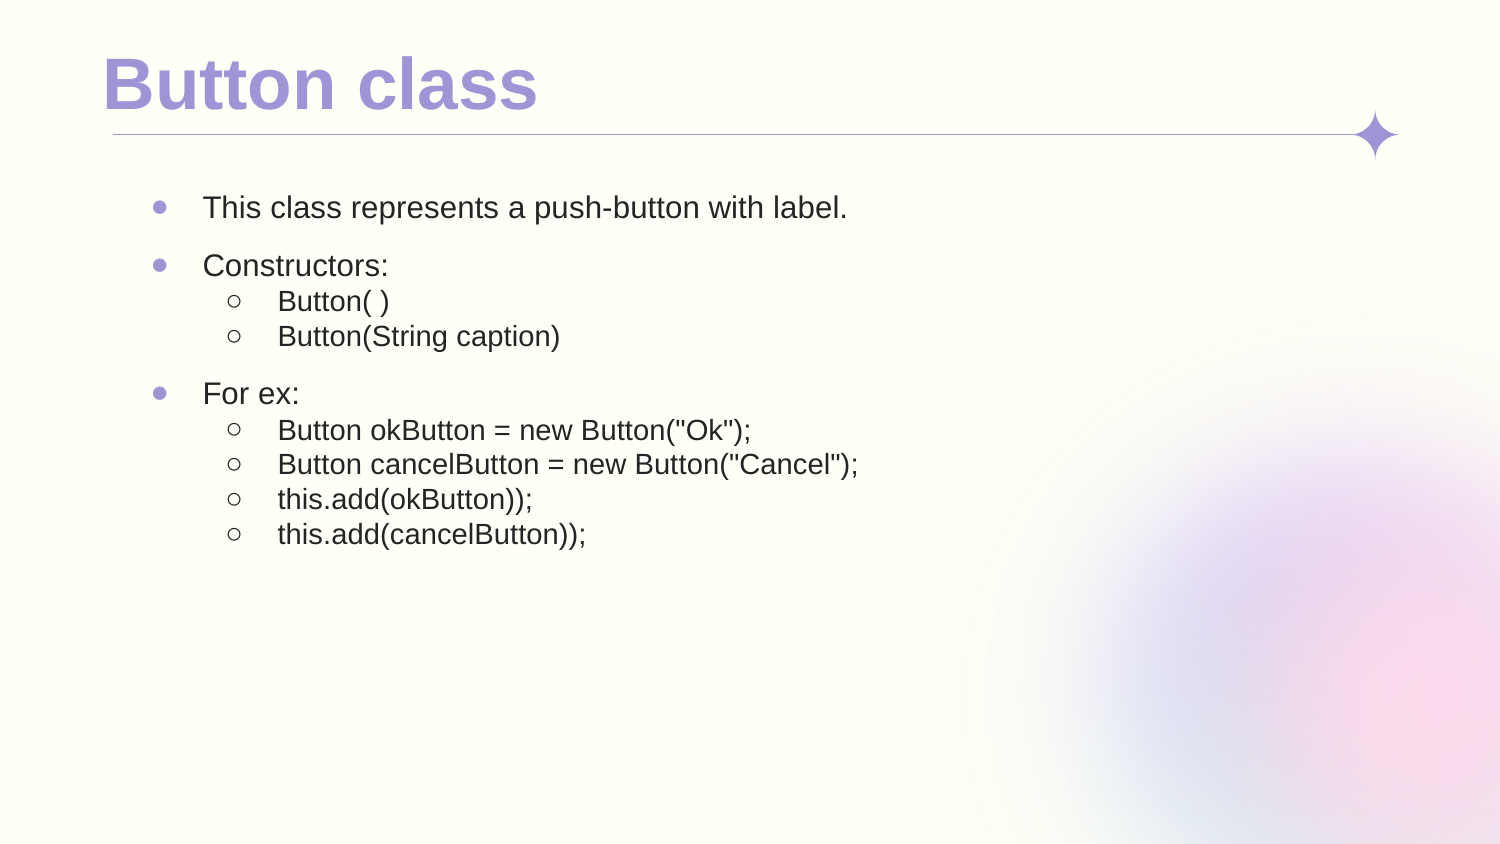

# Button class

This class represents a push-button with label.
Constructors:
Button( )
Button(String caption)
For ex:
Button okButton = new Button("Ok");
Button cancelButton = new Button("Cancel");
this.add(okButton));
this.add(cancelButton));